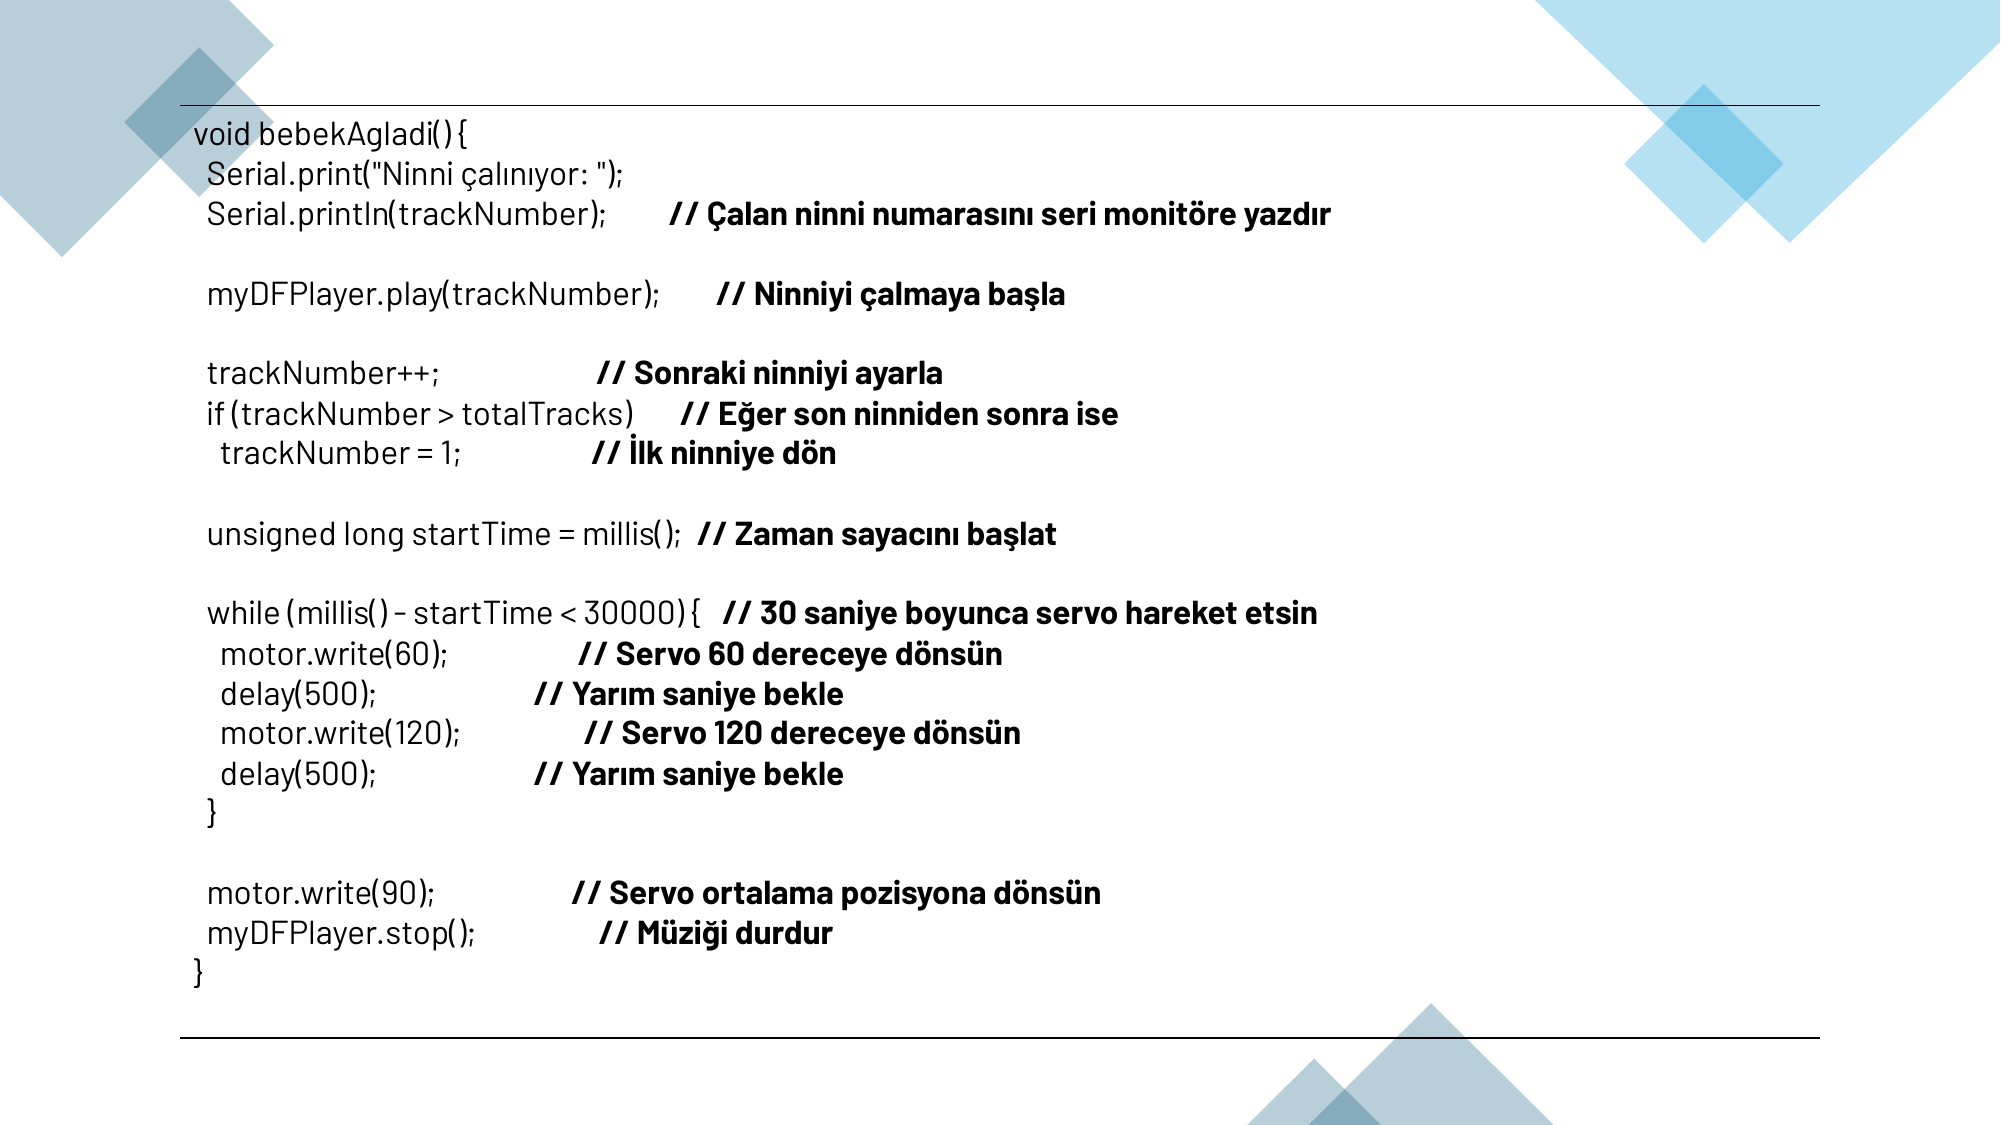

| void bebekAgladi() { Serial.print("Ninni çalınıyor: "); Serial.println(trackNumber); // Çalan ninni numarasını seri monitöre yazdır myDFPlayer.play(trackNumber); // Ninniyi çalmaya başla trackNumber++; // Sonraki ninniyi ayarla if (trackNumber > totalTracks) // Eğer son ninniden sonra ise trackNumber = 1; // İlk ninniye dön unsigned long startTime = millis(); // Zaman sayacını başlat while (millis() - startTime < 30000) { // 30 saniye boyunca servo hareket etsin motor.write(60); // Servo 60 dereceye dönsün delay(500); // Yarım saniye bekle motor.write(120); // Servo 120 dereceye dönsün delay(500); // Yarım saniye bekle } motor.write(90); // Servo ortalama pozisyona dönsün myDFPlayer.stop(); // Müziği durdur } |
| --- |